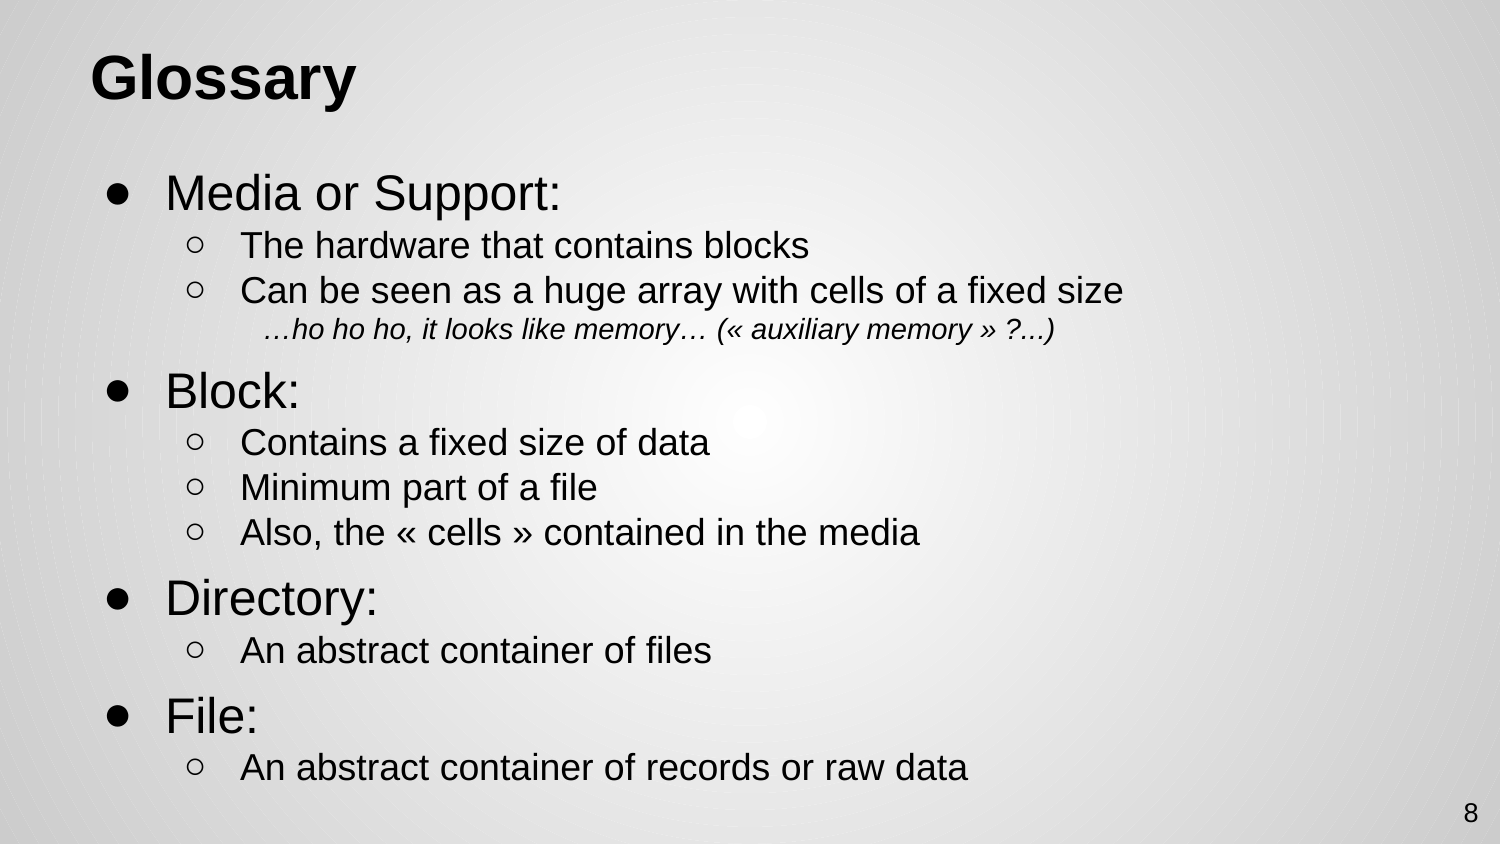

# Glossary
Media or Support:
The hardware that contains blocks
Can be seen as a huge array with cells of a fixed size
…ho ho ho, it looks like memory… (« auxiliary memory » ?...)
Block:
Contains a fixed size of data
Minimum part of a file
Also, the « cells » contained in the media
Directory:
An abstract container of files
File:
An abstract container of records or raw data
8